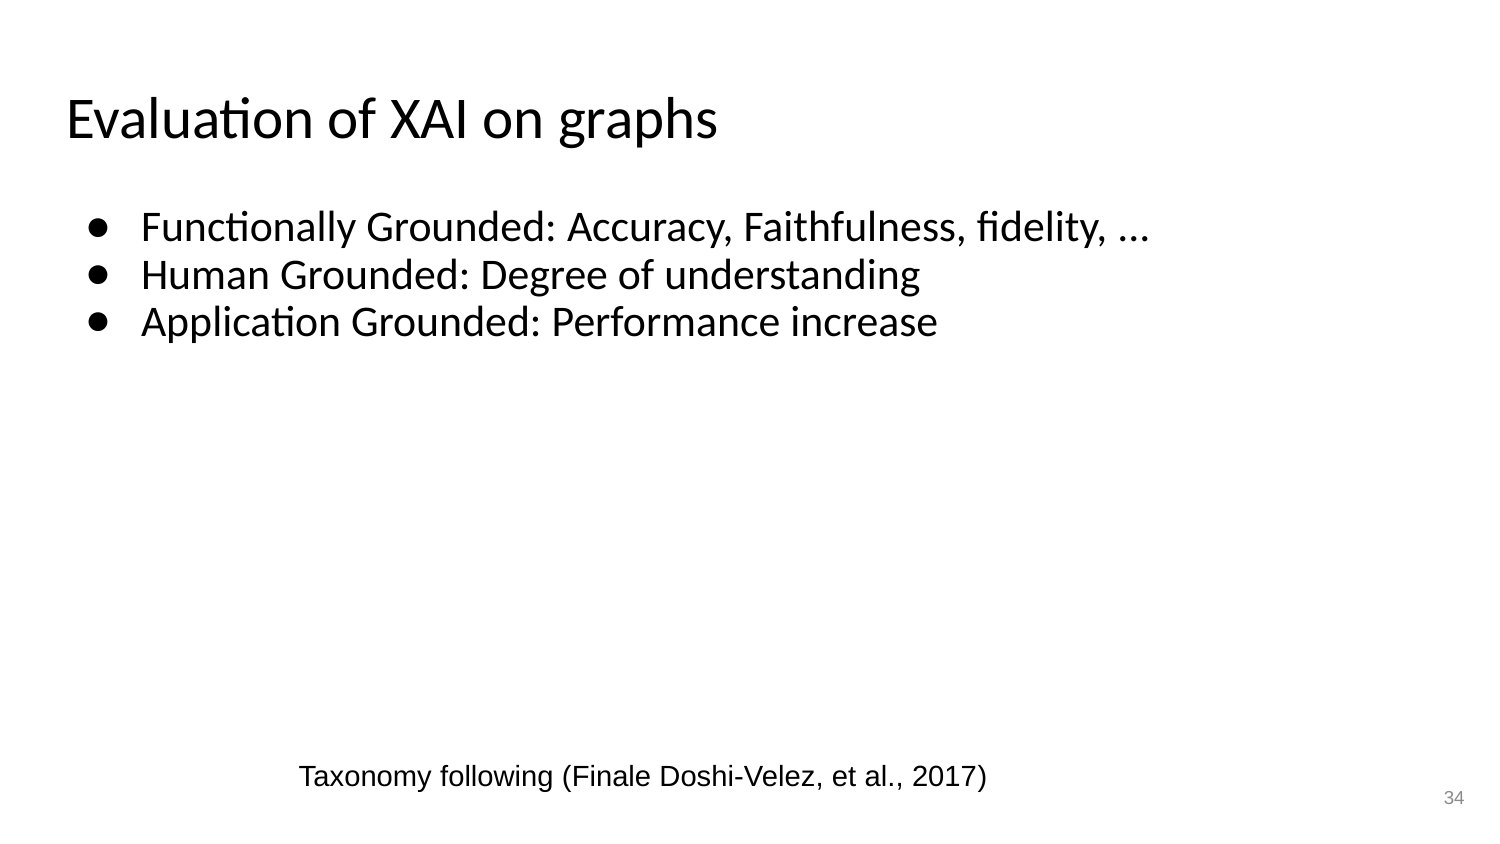

# Evaluation of XAI on graphs
Functionally Grounded: Accuracy, Faithfulness, fidelity, ...
Human Grounded: Degree of understanding
Application Grounded: Performance increase
Taxonomy following (Finale Doshi-Velez, et al., 2017)
34